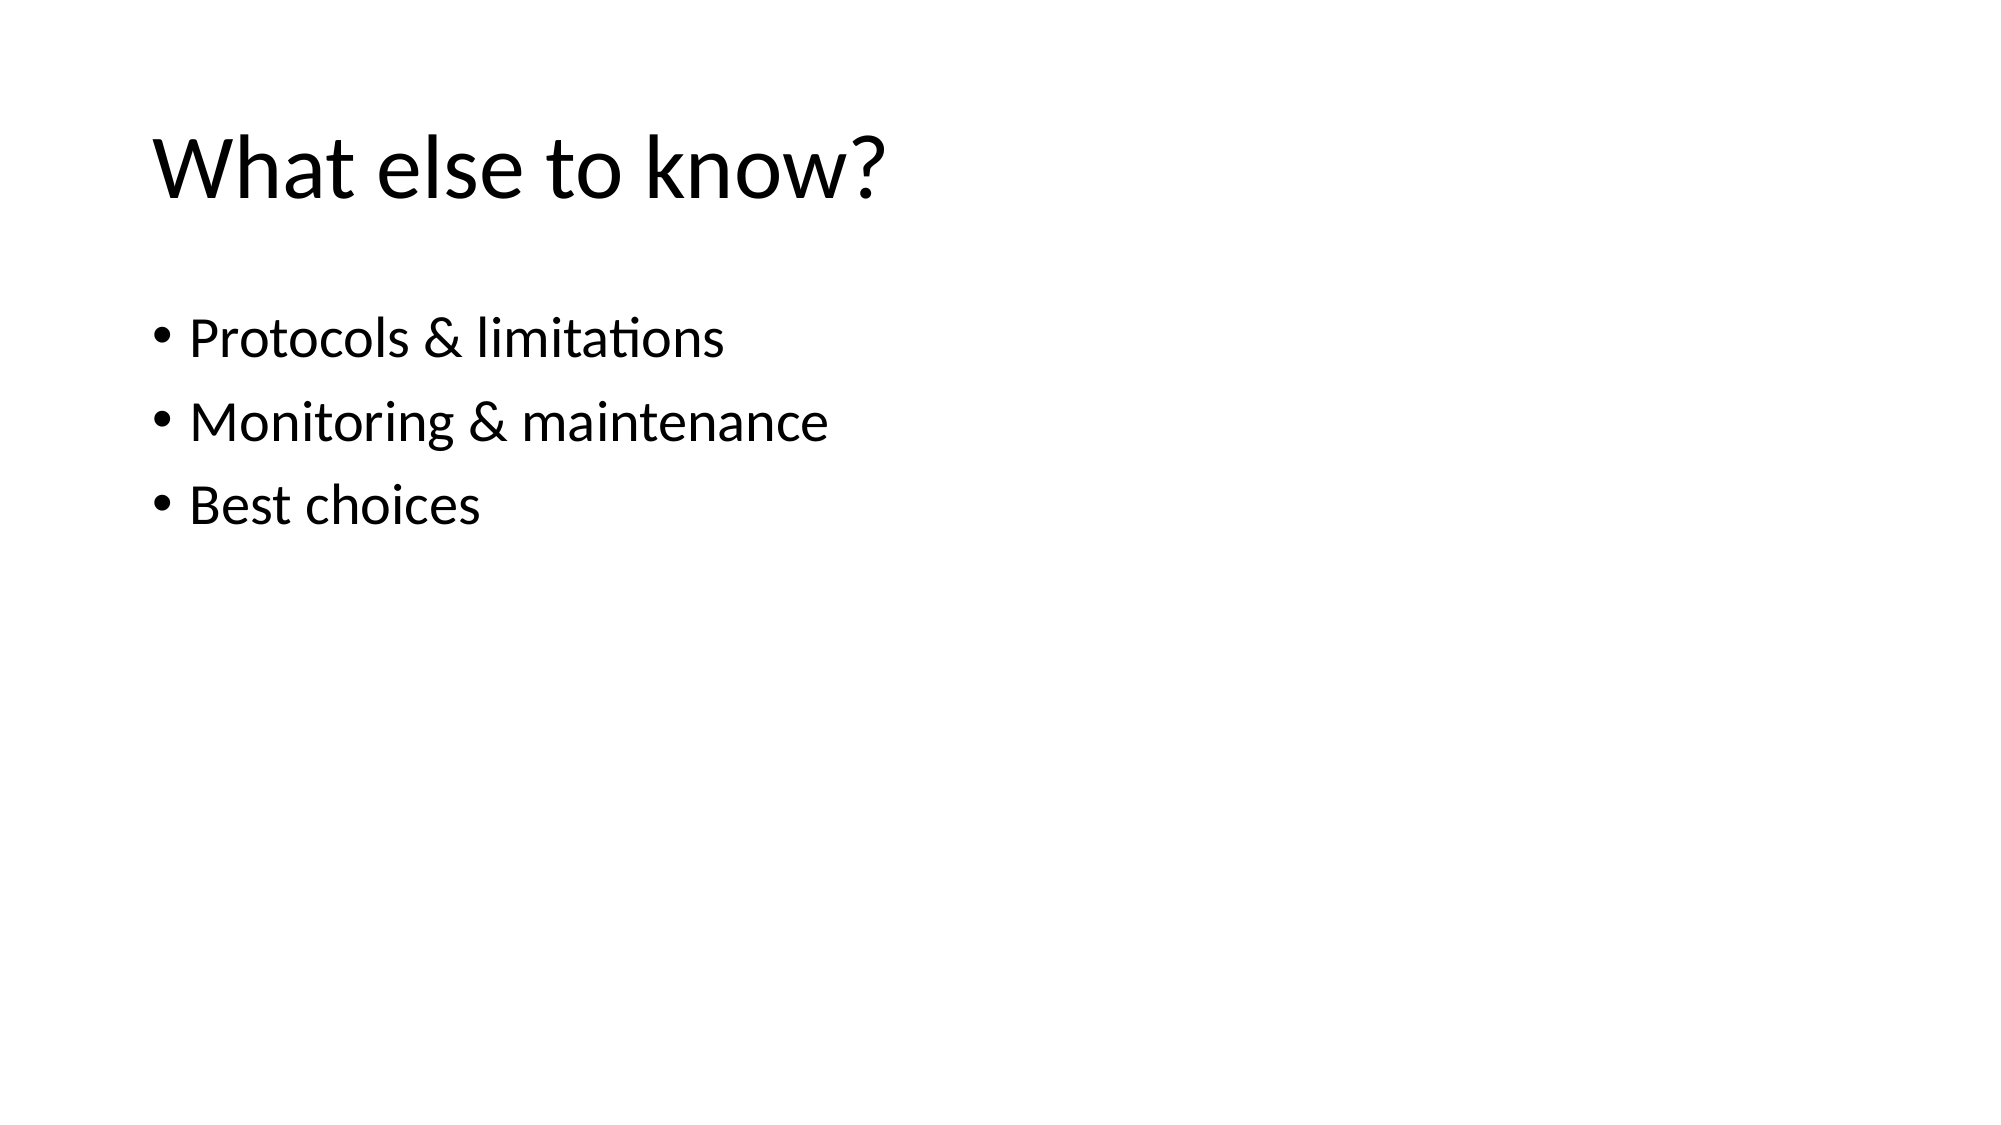

# What else to know?
Protocols & limitations
Monitoring & maintenance
Best choices